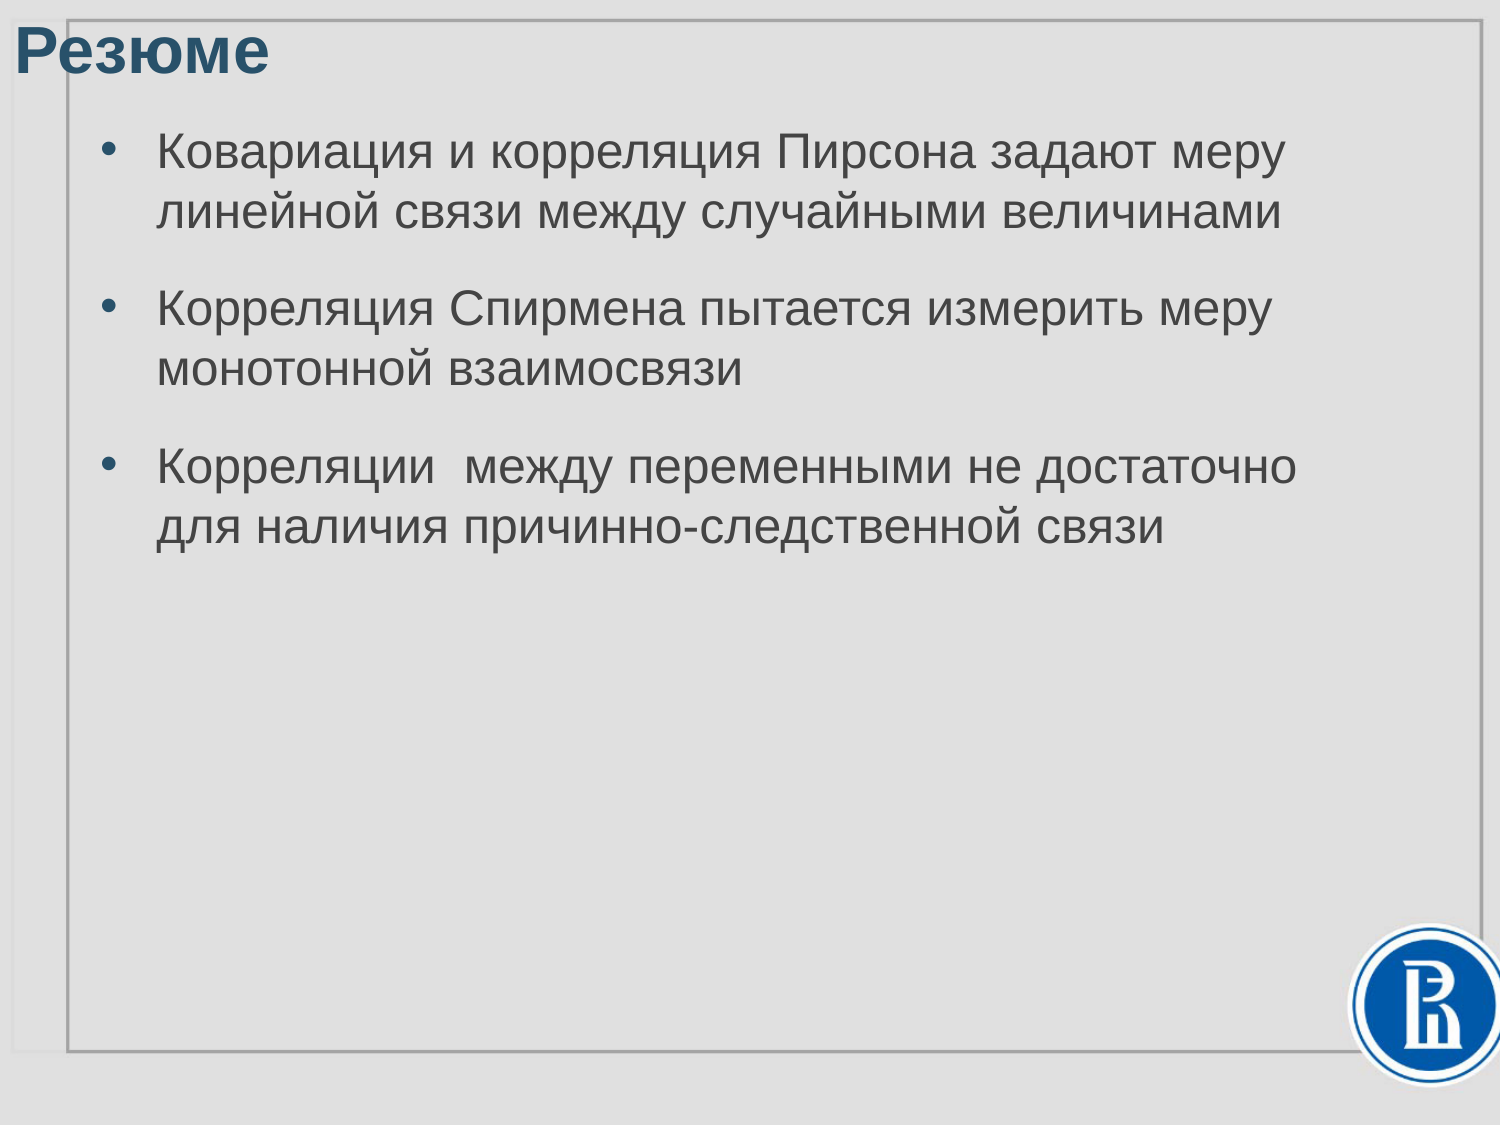

Резюме
Ковариация и корреляция Пирсона задают меру линейной связи между случайными величинами
Корреляция Спирмена пытается измерить меру монотонной взаимосвязи
Корреляции  между переменными не достаточно
для наличия причинно-следственной связи